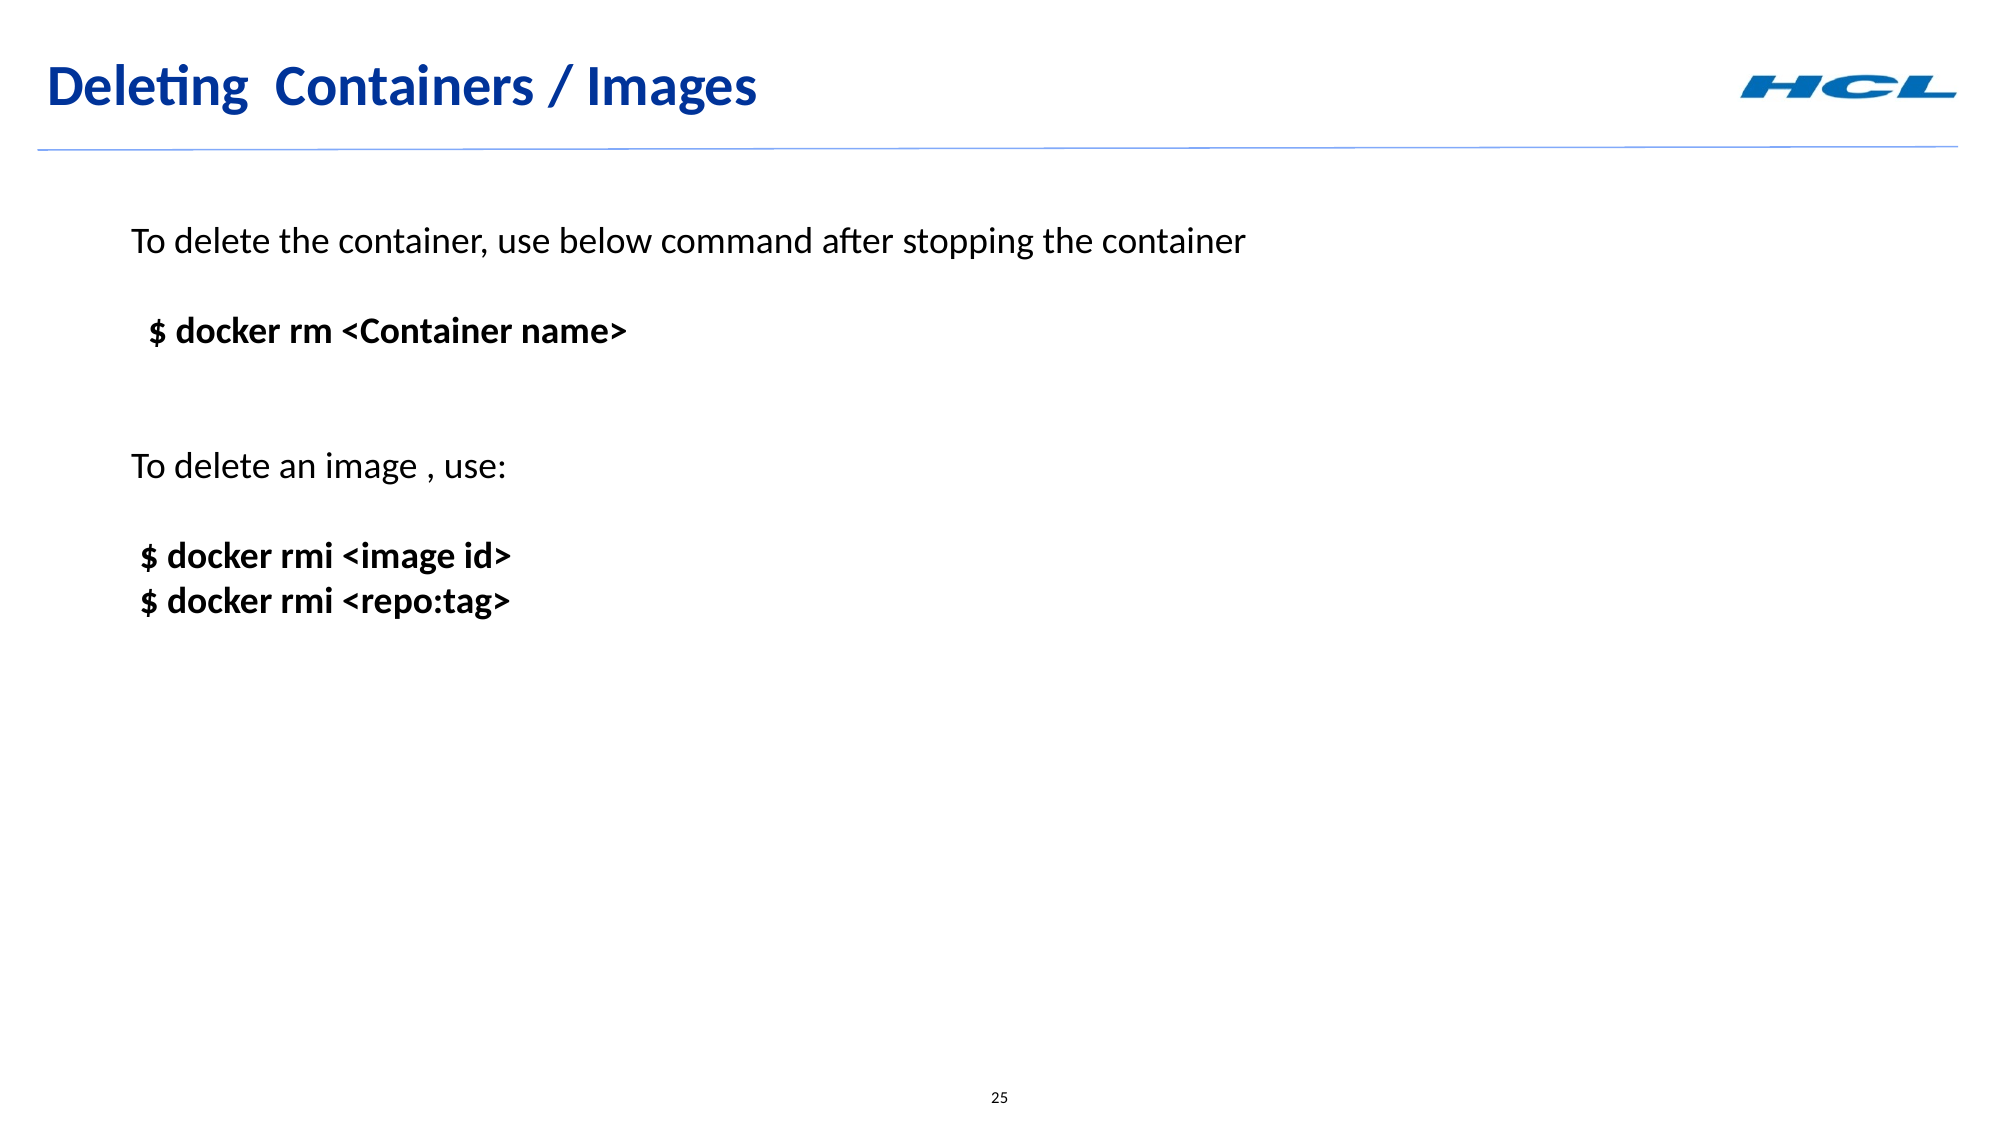

Deleting  Containers / Images
To delete the container, use below command after stopping the container

  $ docker rm <Container name>

To delete an image , use:

 $ docker rmi <image id>
 $ docker rmi <repo:tag>